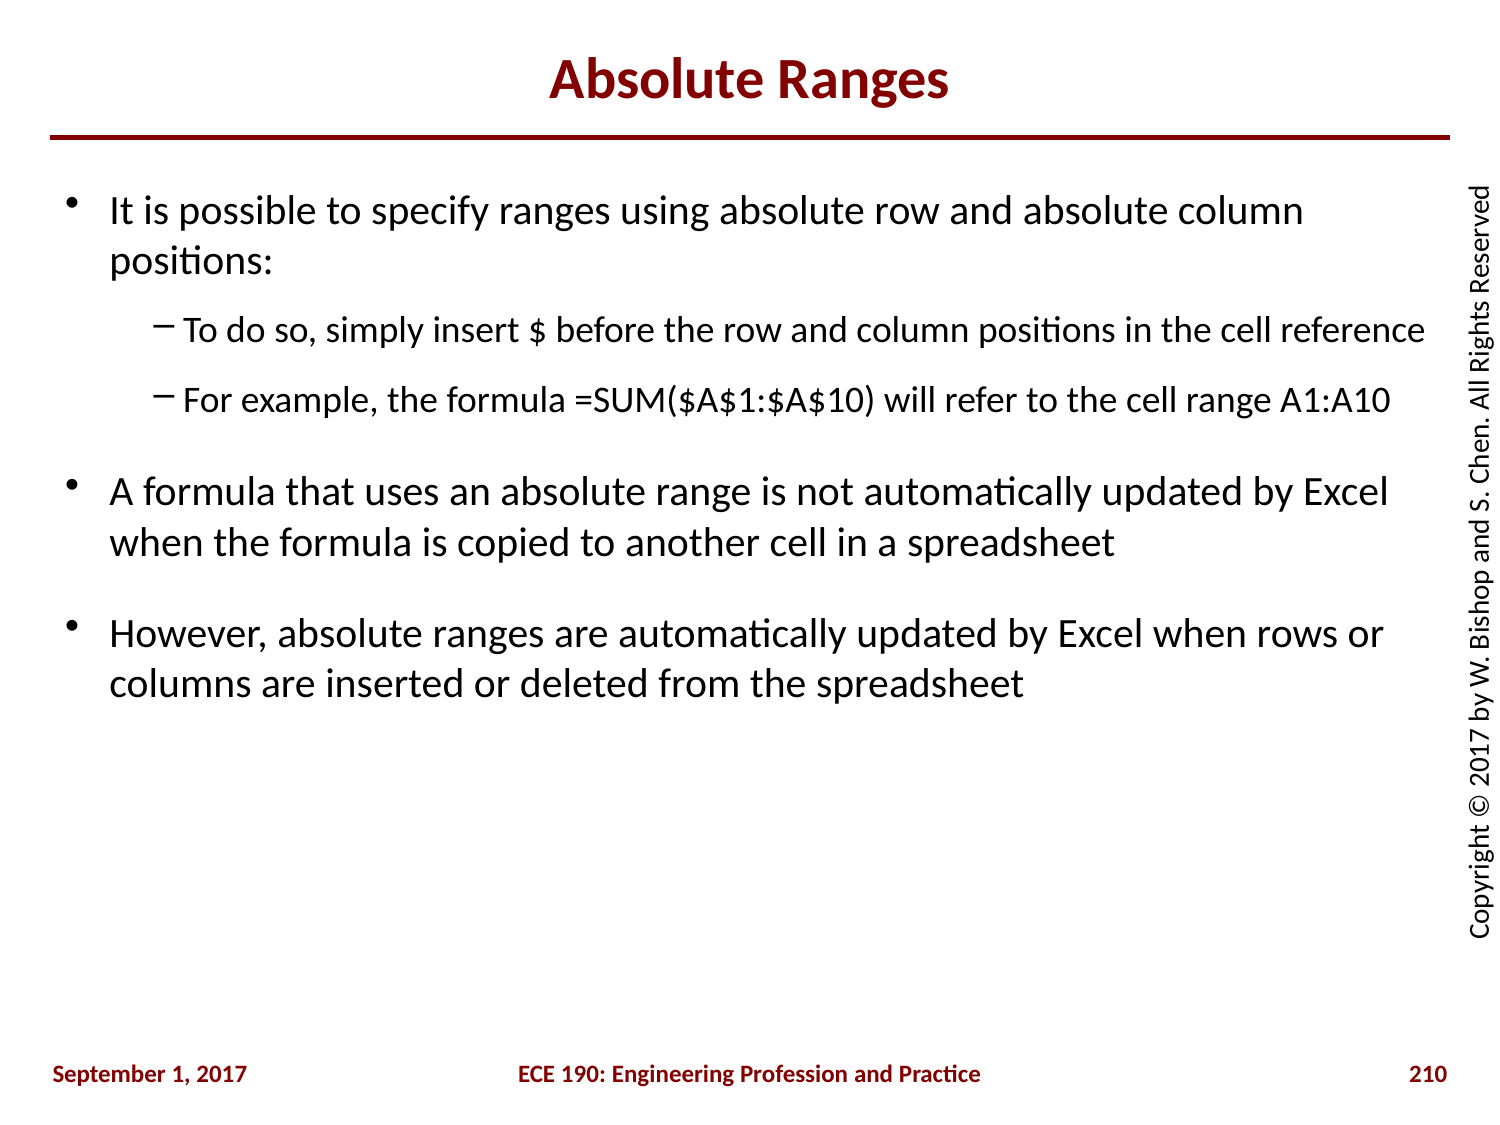

# Absolute Ranges
It is possible to specify ranges using absolute row and absolute column positions:
To do so, simply insert $ before the row and column positions in the cell reference
For example, the formula =SUM($A$1:$A$10) will refer to the cell range A1:A10
A formula that uses an absolute range is not automatically updated by Excel when the formula is copied to another cell in a spreadsheet
However, absolute ranges are automatically updated by Excel when rows or columns are inserted or deleted from the spreadsheet
September 1, 2017
ECE 190: Engineering Profession and Practice
210